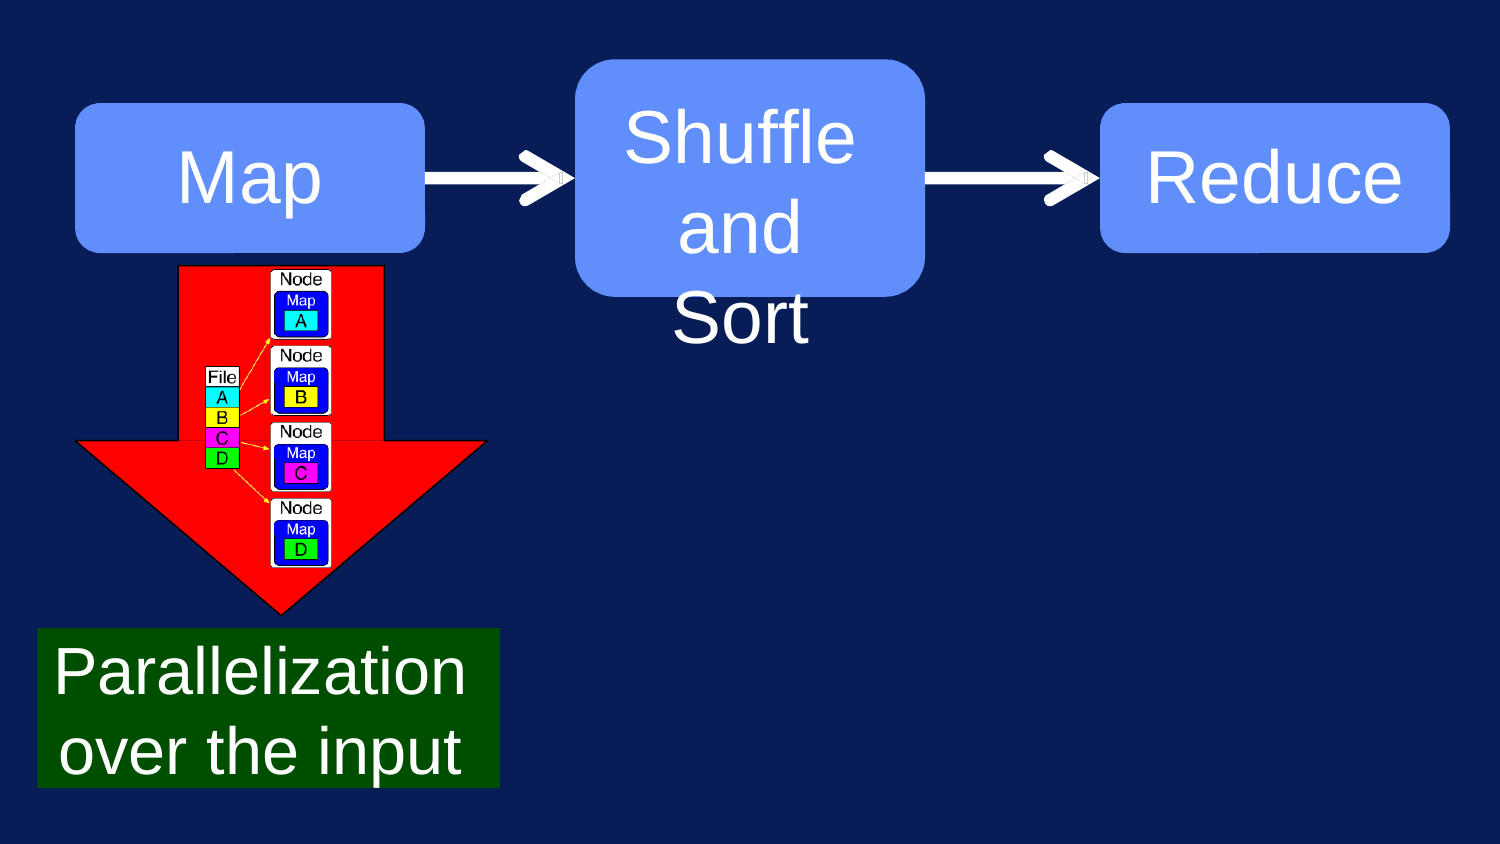

# Shuffle
and Sort

Map
Reduce

Parallelization
over the input